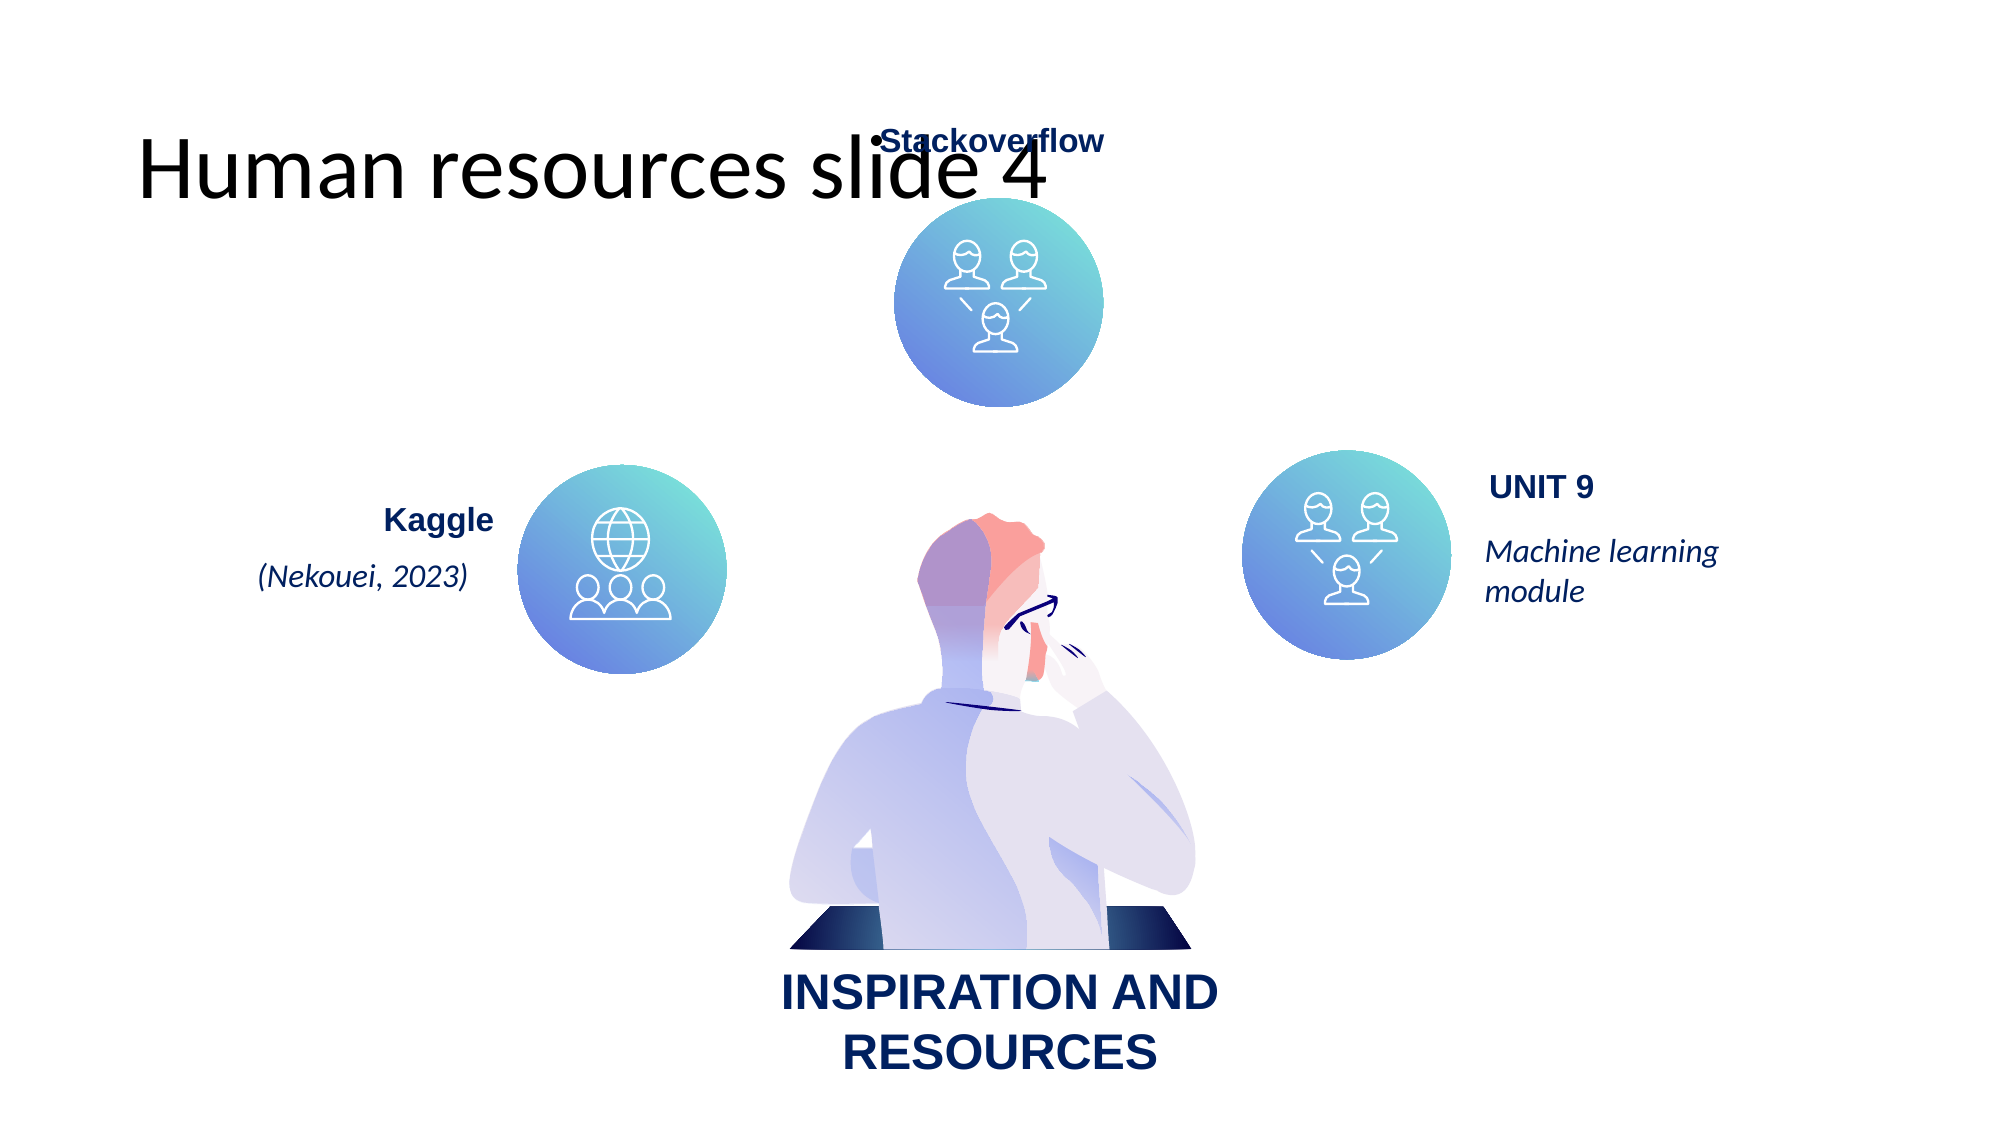

# Human resources slide 4
Stackoverflow

UNIT 9
Machine learning module

Kaggle
(Nekouei, 2023)

INSPIRATION AND RESOURCES